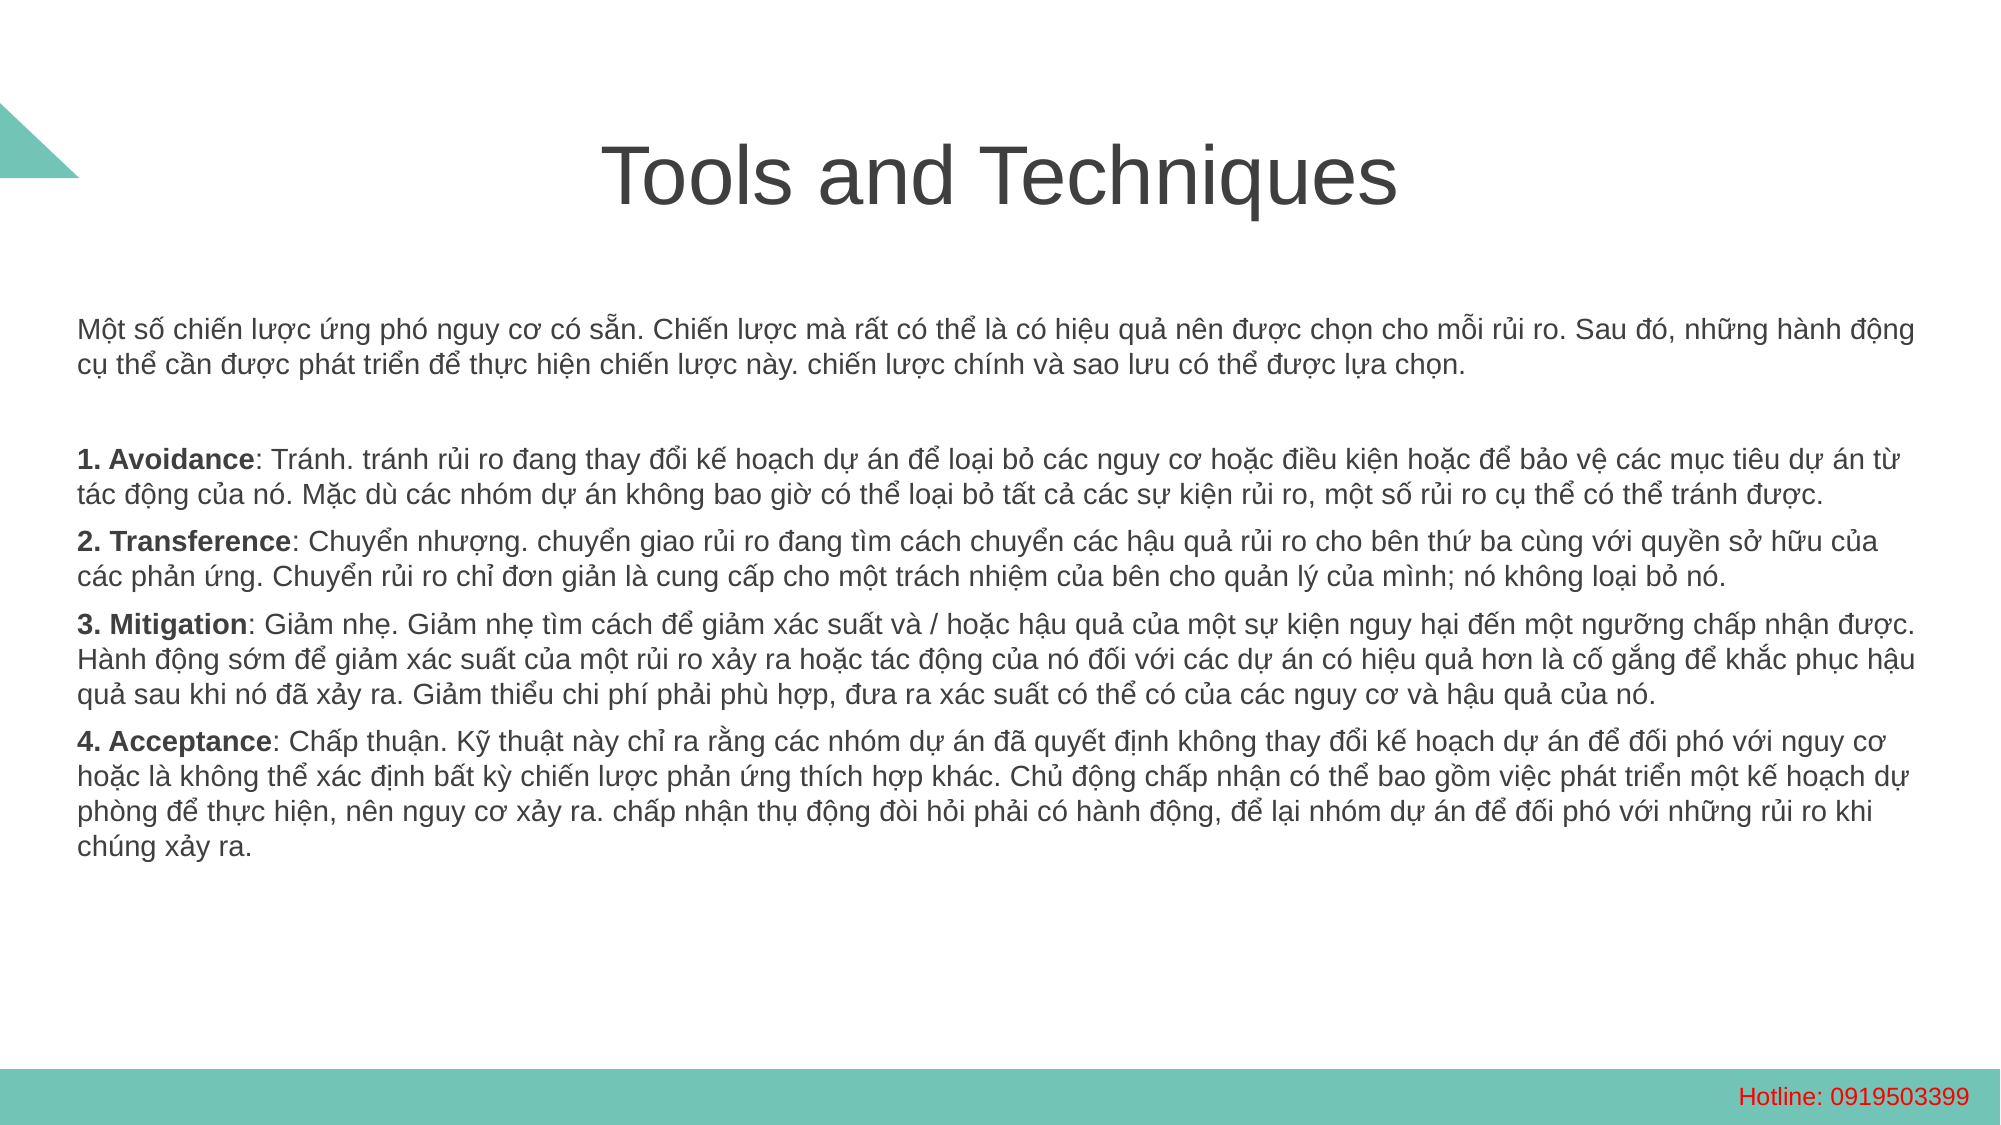

Tools and Techniques
Một số chiến lược ứng phó nguy cơ có sẵn. Chiến lược mà rất có thể là có hiệu quả nên được chọn cho mỗi rủi ro. Sau đó, những hành động cụ thể cần được phát triển để thực hiện chiến lược này. chiến lược chính và sao lưu có thể được lựa chọn.

1. Avoidance: Tránh. tránh rủi ro đang thay đổi kế hoạch dự án để loại bỏ các nguy cơ hoặc điều kiện hoặc để bảo vệ các mục tiêu dự án từ tác động của nó. Mặc dù các nhóm dự án không bao giờ có thể loại bỏ tất cả các sự kiện rủi ro, một số rủi ro cụ thể có thể tránh được.
2. Transference: Chuyển nhượng. chuyển giao rủi ro đang tìm cách chuyển các hậu quả rủi ro cho bên thứ ba cùng với quyền sở hữu của các phản ứng. Chuyển rủi ro chỉ đơn giản là cung cấp cho một trách nhiệm của bên cho quản lý của mình; nó không loại bỏ nó.
3. Mitigation: Giảm nhẹ. Giảm nhẹ tìm cách để giảm xác suất và / hoặc hậu quả của một sự kiện nguy hại đến một ngưỡng chấp nhận được. Hành động sớm để giảm xác suất của một rủi ro xảy ra hoặc tác động của nó đối với các dự án có hiệu quả hơn là cố gắng để khắc phục hậu quả sau khi nó đã xảy ra. Giảm thiểu chi phí phải phù hợp, đưa ra xác suất có thể có của các nguy cơ và hậu quả của nó.
4. Acceptance: Chấp thuận. Kỹ thuật này chỉ ra rằng các nhóm dự án đã quyết định không thay đổi kế hoạch dự án để đối phó với nguy cơ hoặc là không thể xác định bất kỳ chiến lược phản ứng thích hợp khác. Chủ động chấp nhận có thể bao gồm việc phát triển một kế hoạch dự phòng để thực hiện, nên nguy cơ xảy ra. chấp nhận thụ động đòi hỏi phải có hành động, để lại nhóm dự án để đối phó với những rủi ro khi chúng xảy ra.
Hotline: 0919503399